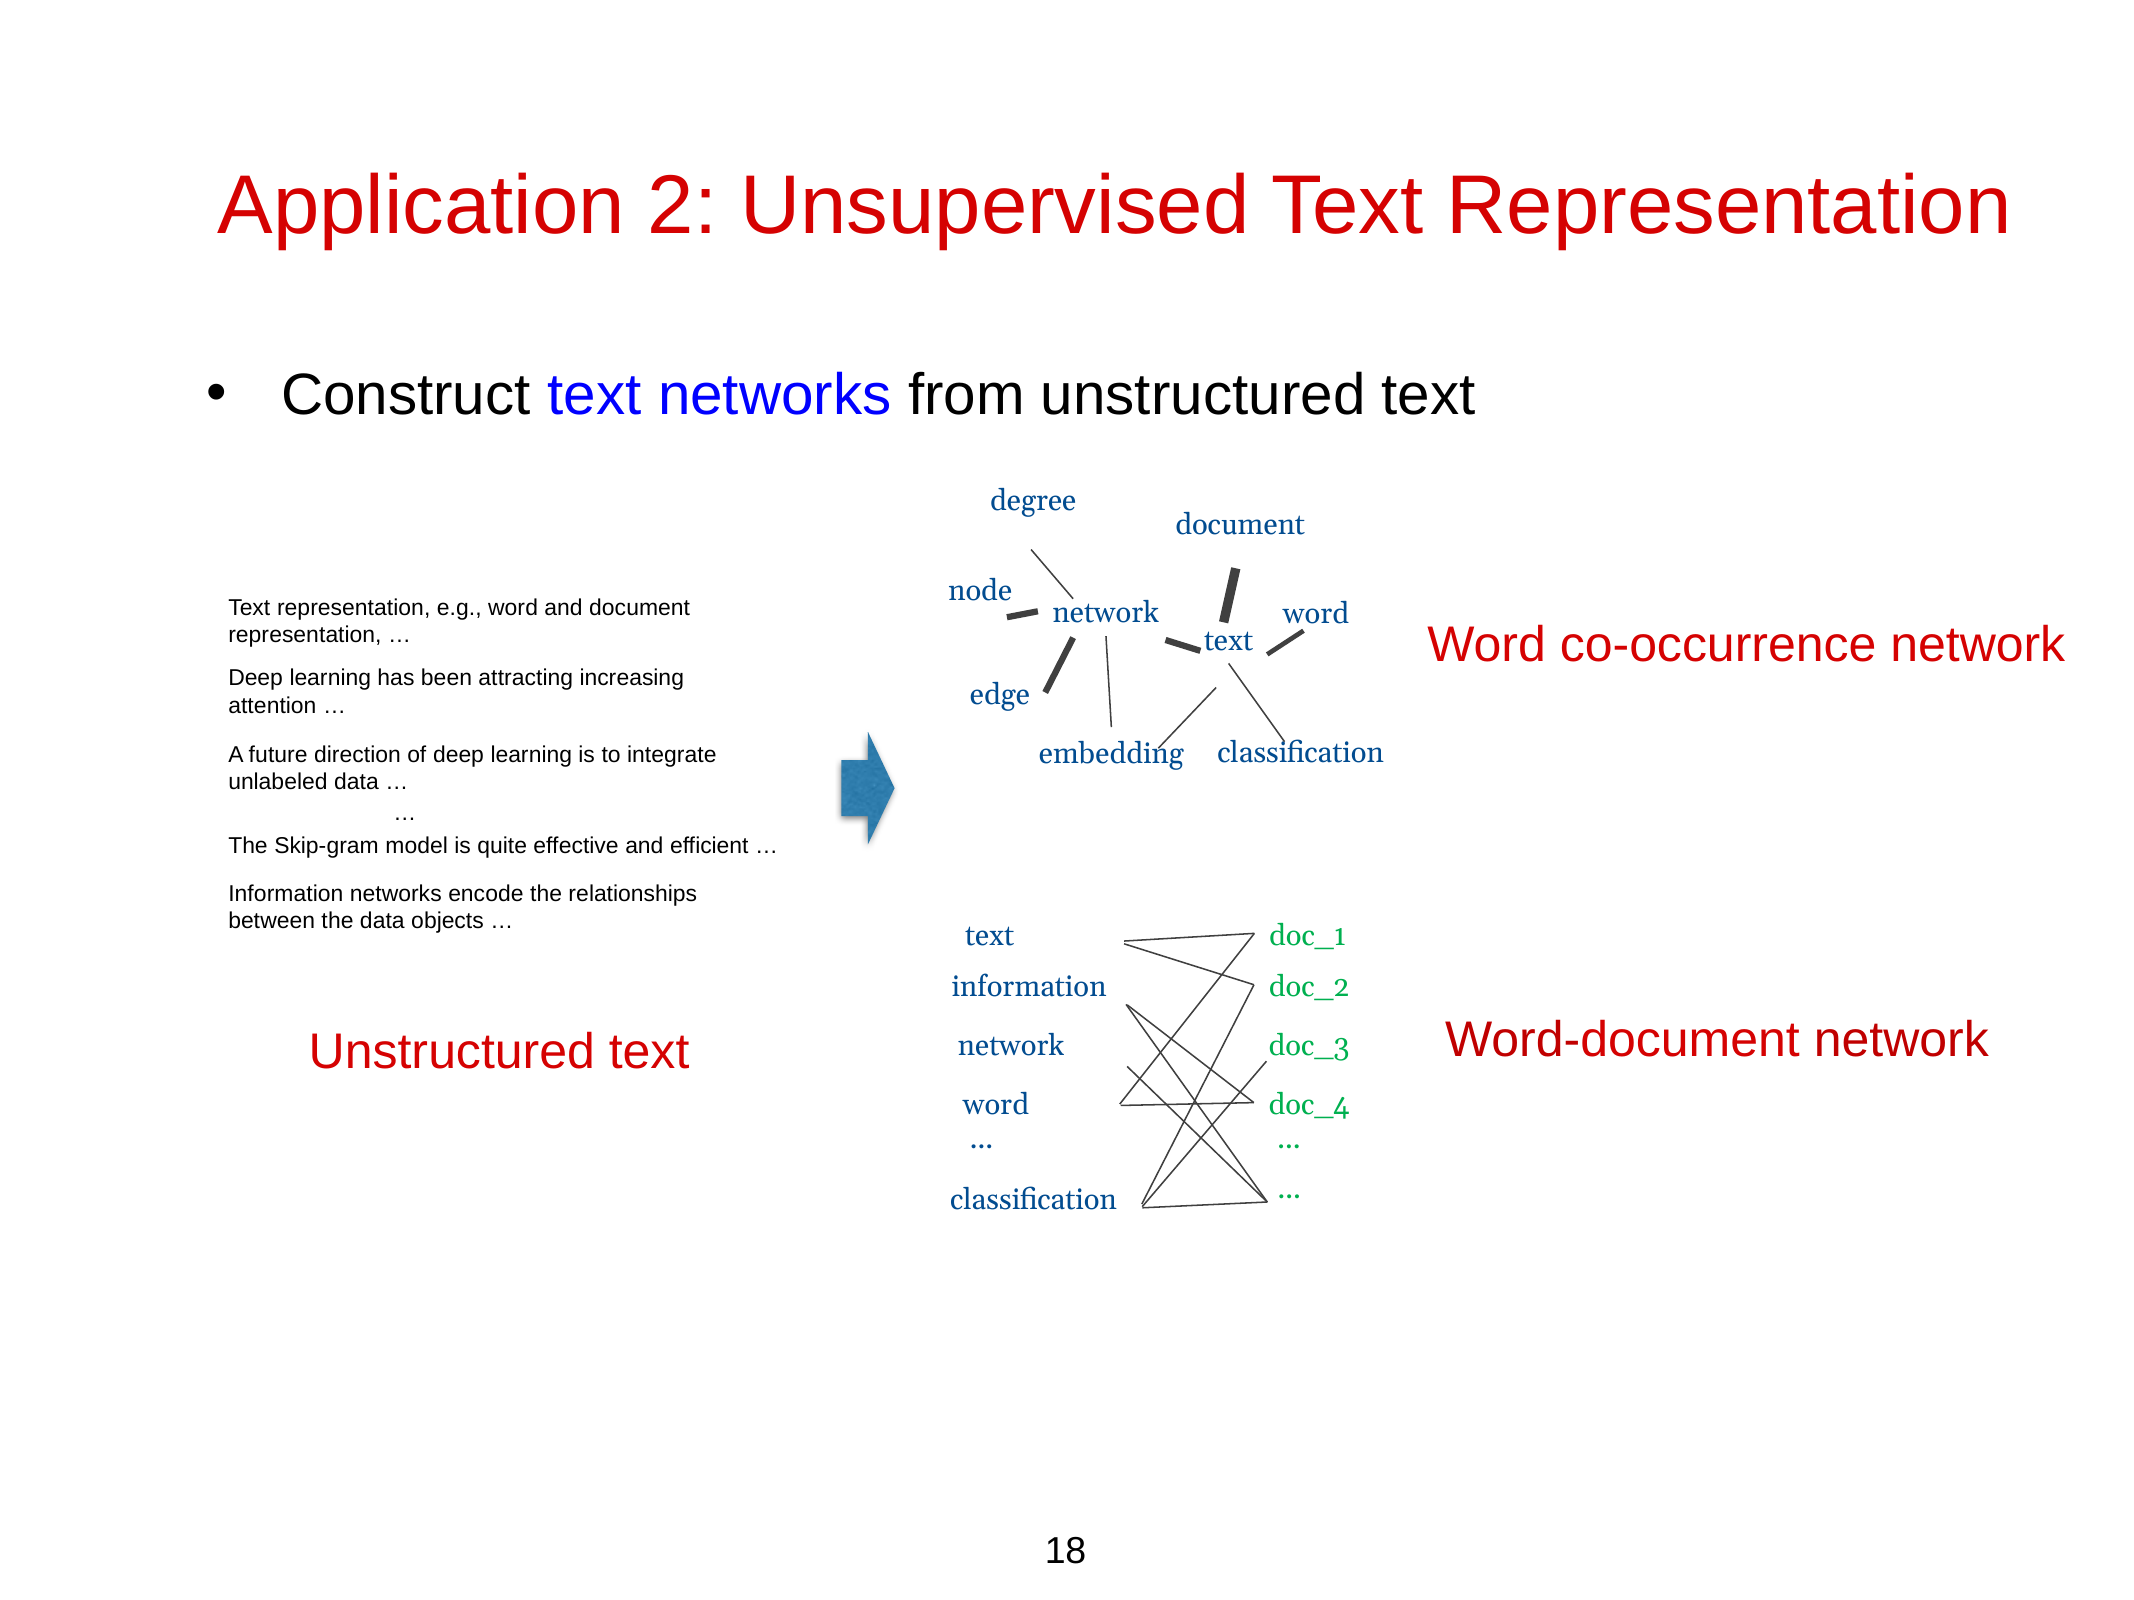

# Application 2: Unsupervised Text Representation
Construct text networks from unstructured text
degree
document
node
network
word
text
edge
classification
embedding
Text representation, e.g., word and document representation, …
Deep learning has been attracting increasing
attention …
A future direction of deep learning is to integrate
unlabeled data …
…
The Skip-gram model is quite effective and efficient …
Information networks encode the relationships
between the data objects …
Word co-occurrence network

text
doc_1
information
doc_2
network
doc_3
word
doc_4
…
…
…
classification

Word-document network
Unstructured text
18